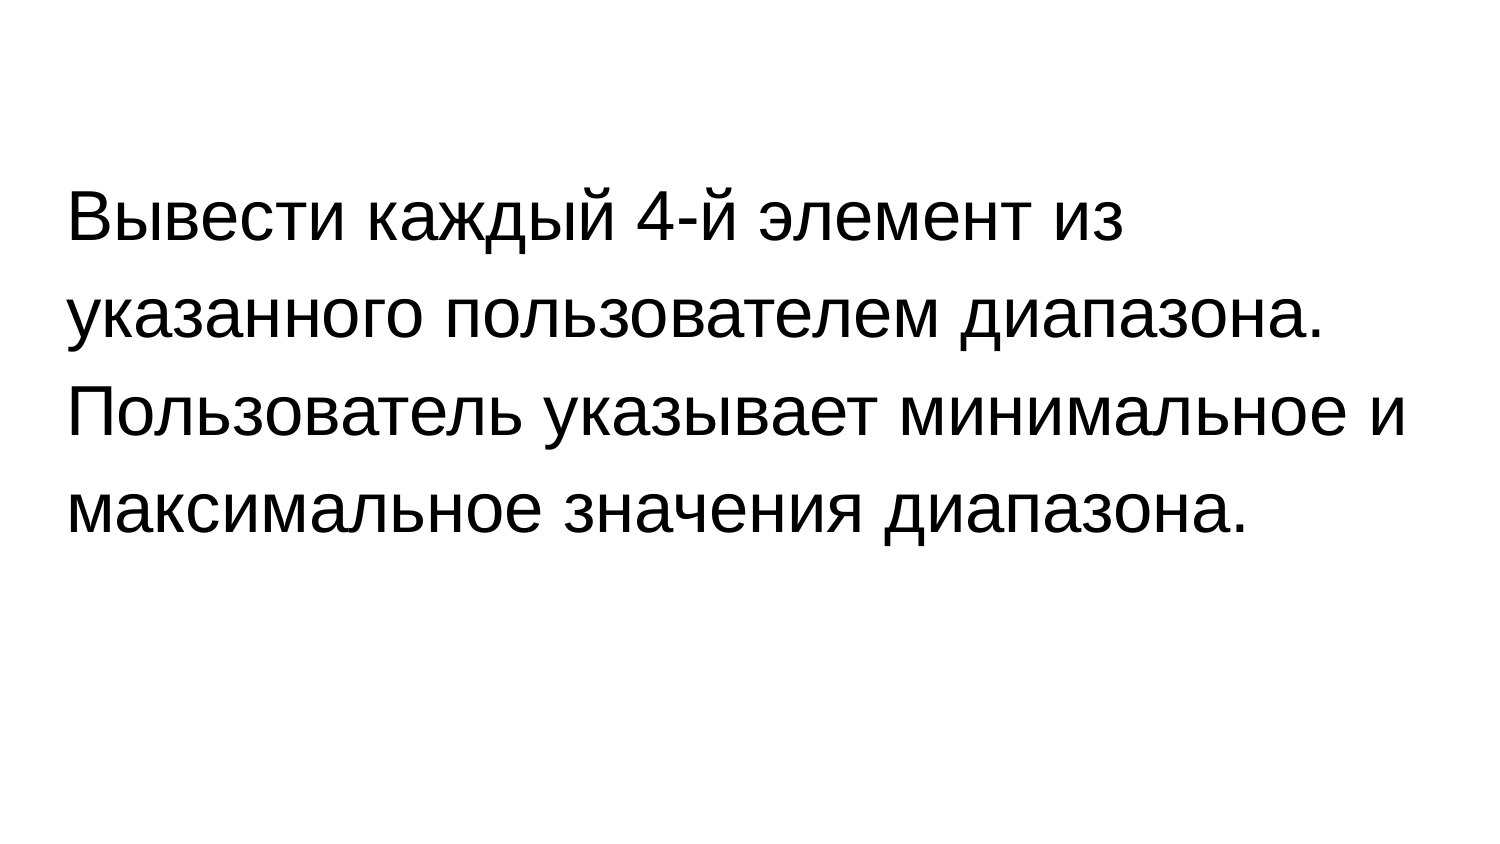

Вывести каждый 4-й элемент из указанного пользователем диапазона. Пользователь указывает минимальное и максимальное значения диапазона.